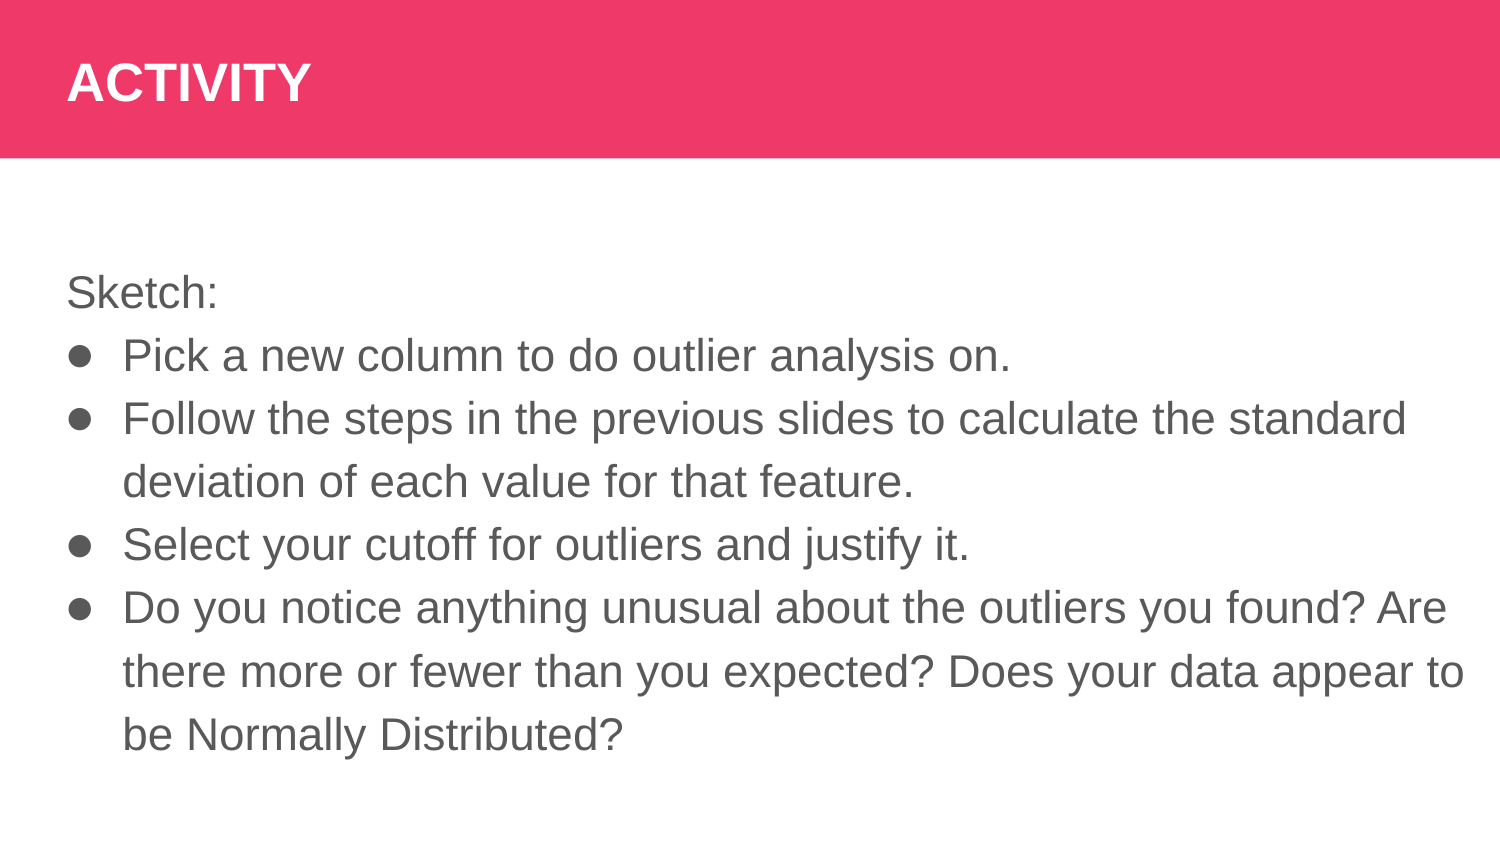

ACTIVITY
Sketch:
Pick a new column to do outlier analysis on.
Follow the steps in the previous slides to calculate the standard deviation of each value for that feature.
Select your cutoff for outliers and justify it.
Do you notice anything unusual about the outliers you found? Are there more or fewer than you expected? Does your data appear to be Normally Distributed?